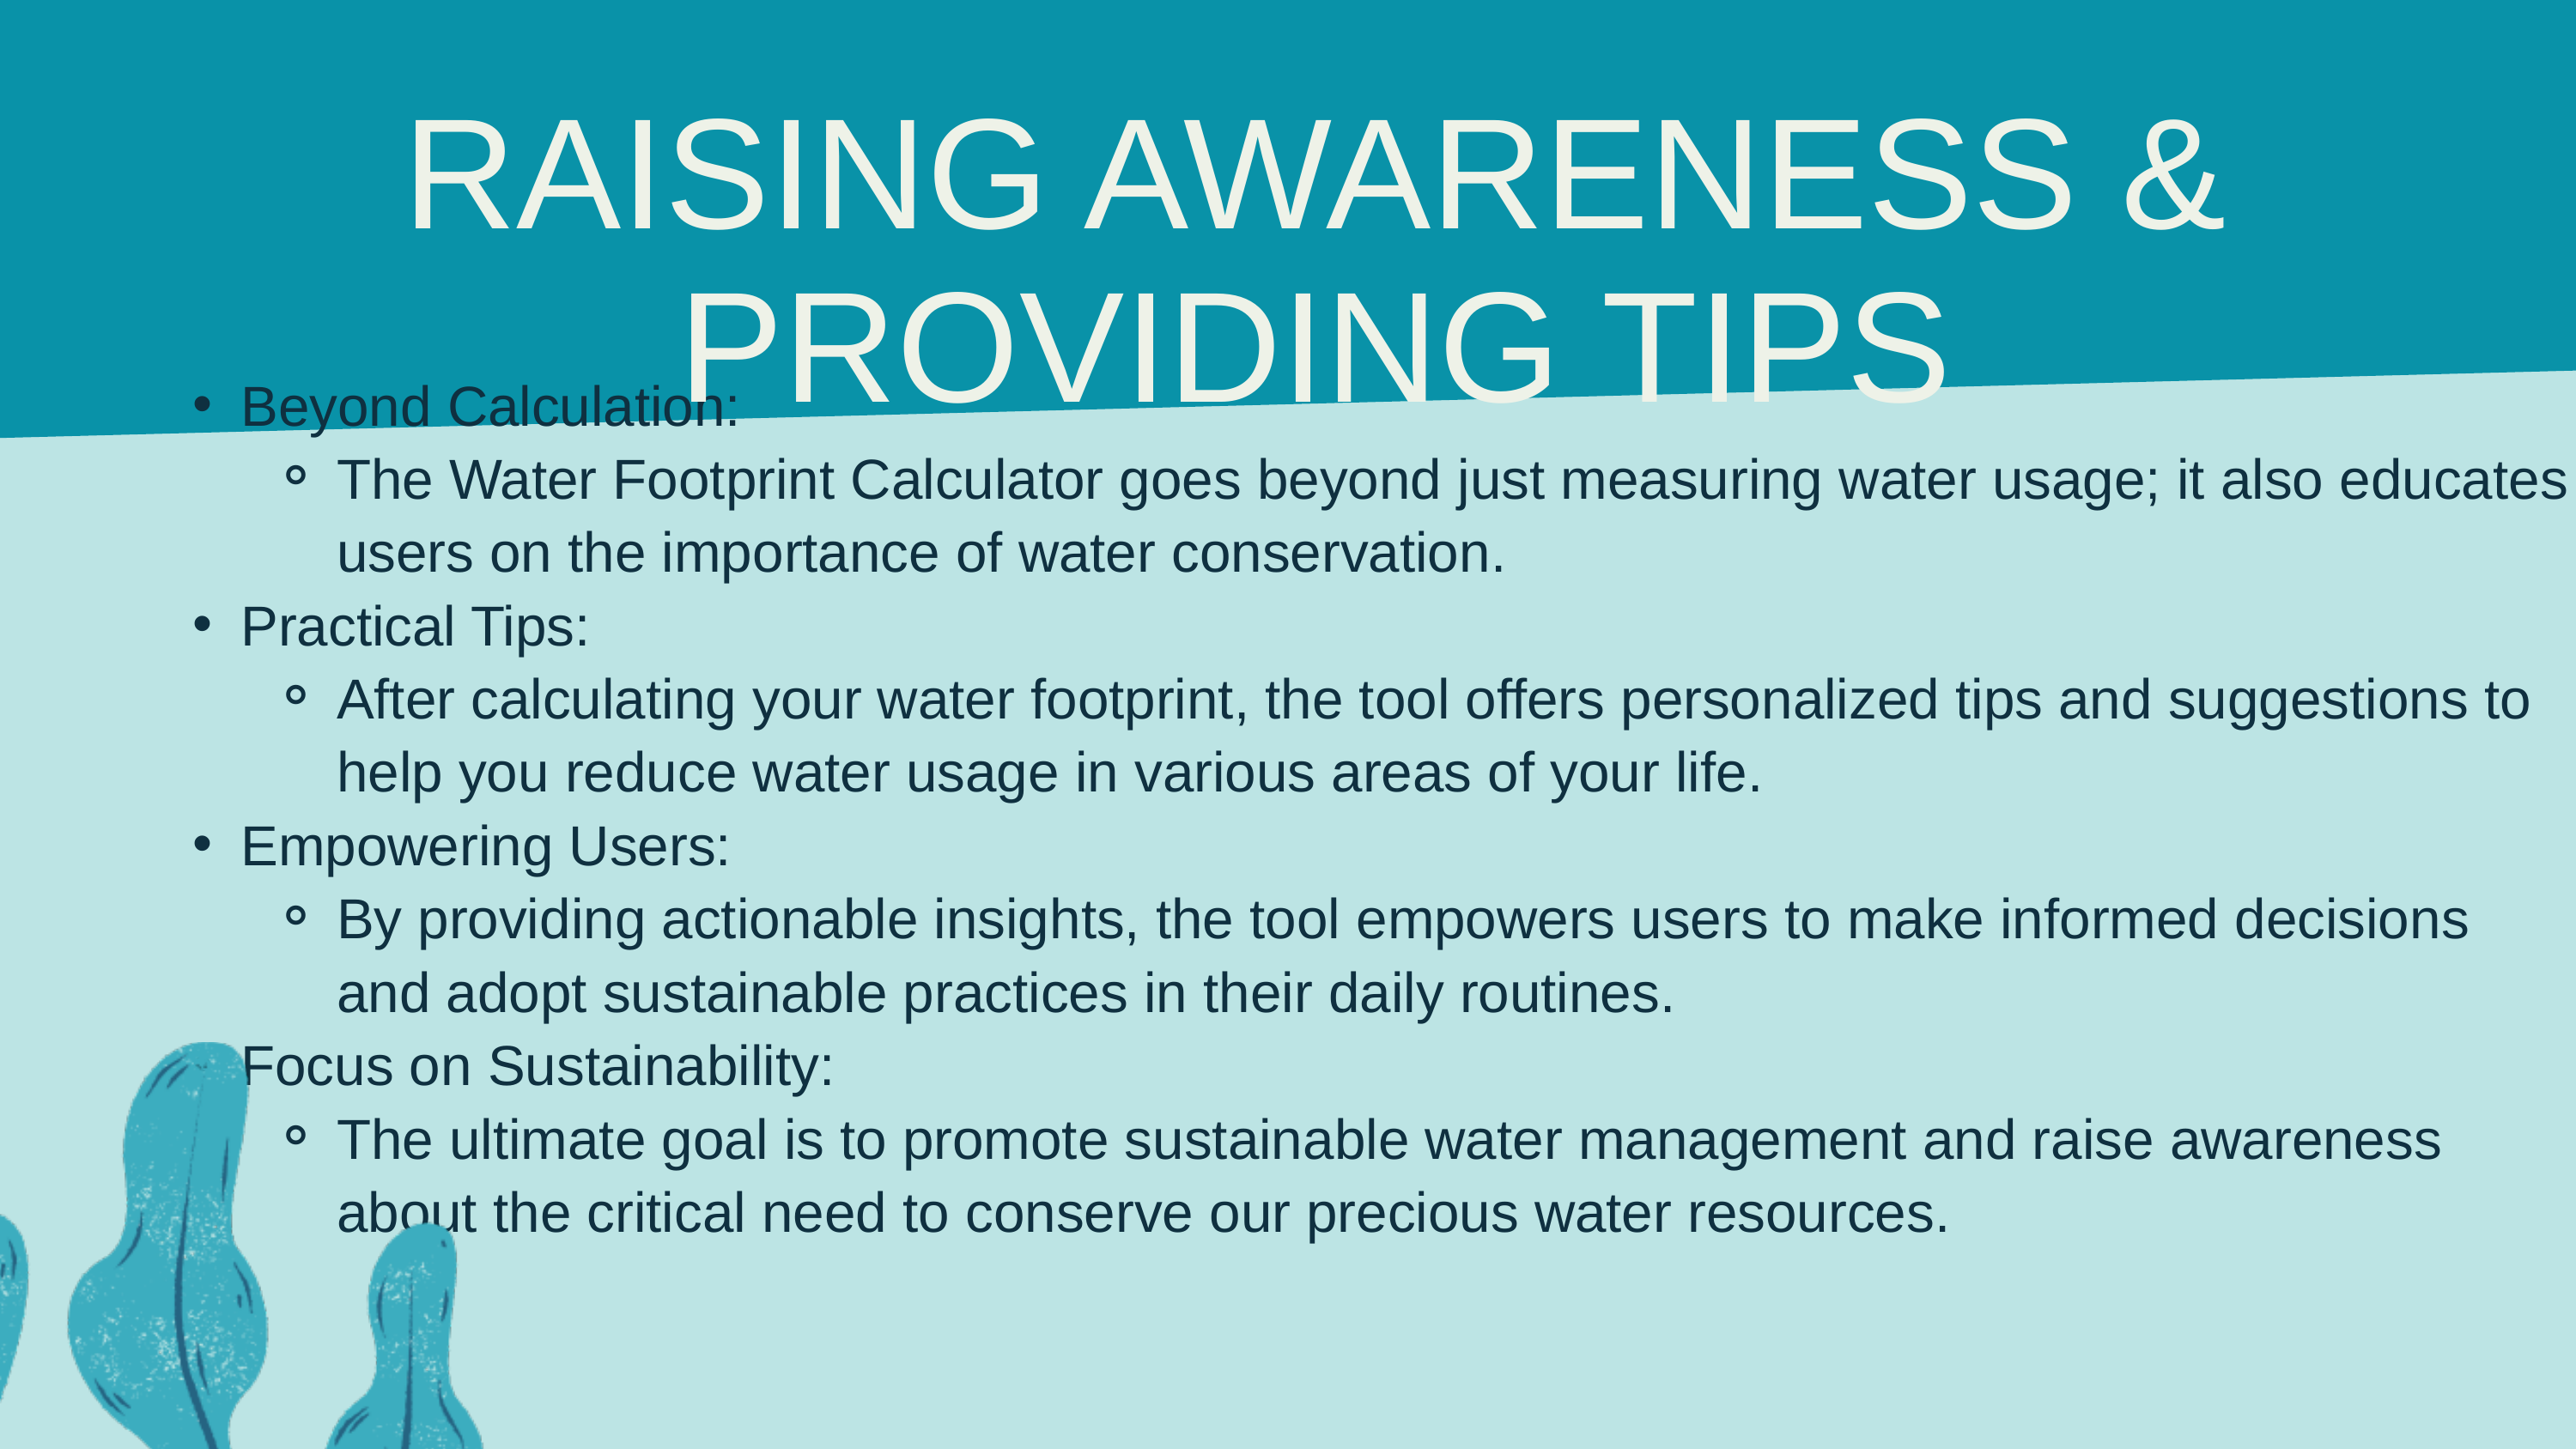

RAISING AWARENESS & PROVIDING TIPS
Beyond Calculation:
The Water Footprint Calculator goes beyond just measuring water usage; it also educates users on the importance of water conservation.
Practical Tips:
After calculating your water footprint, the tool offers personalized tips and suggestions to help you reduce water usage in various areas of your life.
Empowering Users:
By providing actionable insights, the tool empowers users to make informed decisions and adopt sustainable practices in their daily routines.
Focus on Sustainability:
The ultimate goal is to promote sustainable water management and raise awareness about the critical need to conserve our precious water resources.